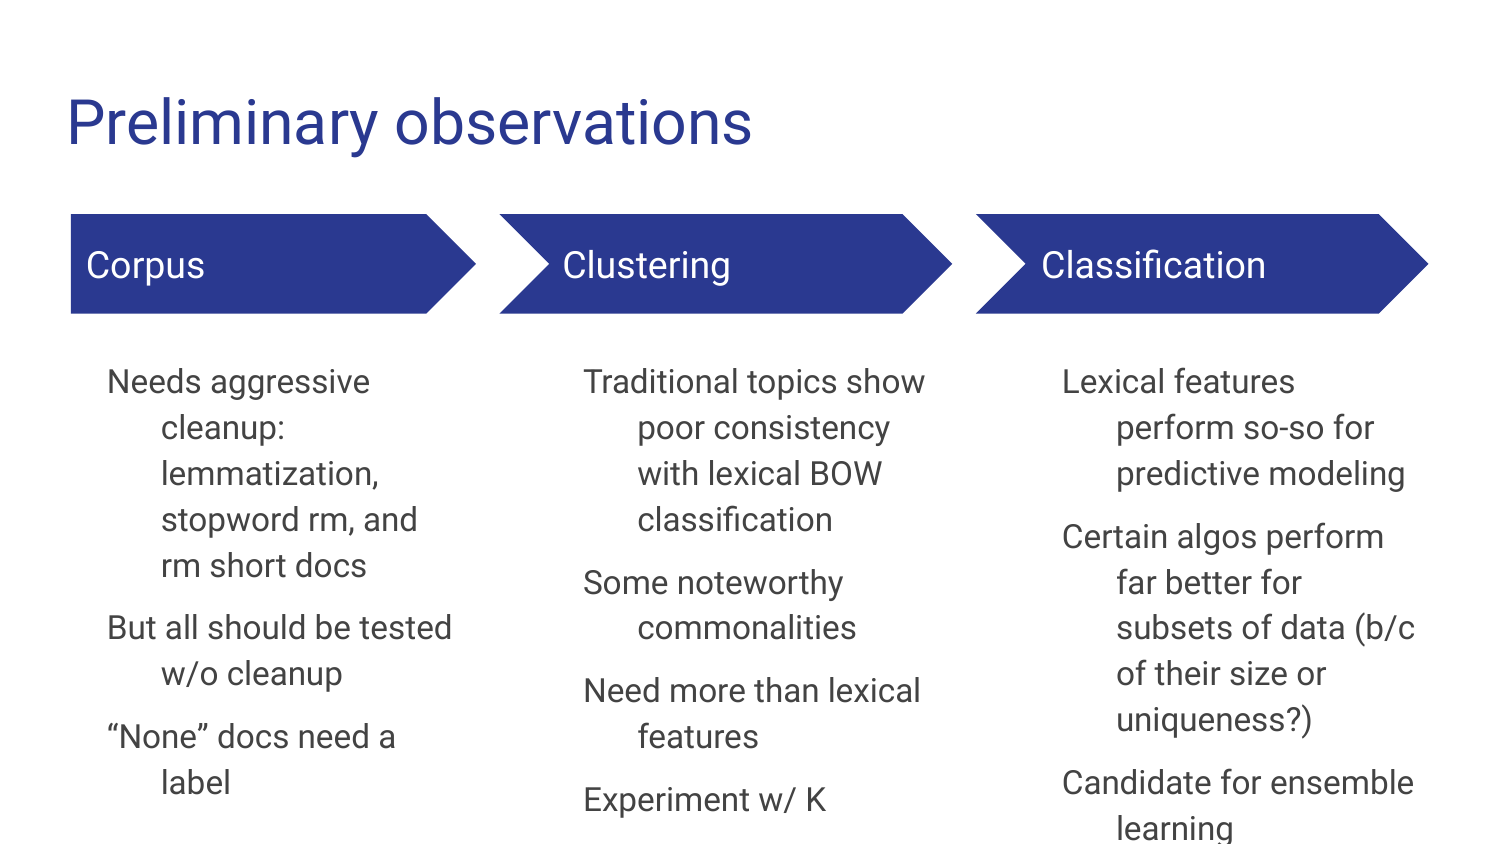

# Preliminary observations

Corpus
Clustering
Classification
Needs aggressive cleanup: lemmatization, stopword rm, and rm short docs
But all should be tested w/o cleanup
“None” docs need a label
Traditional topics show poor consistency with lexical BOW classification
Some noteworthy commonalities
Need more than lexical features
Experiment w/ K
Lexical features perform so-so for predictive modeling
Certain algos perform far better for subsets of data (b/c of their size or uniqueness?)
Candidate for ensemble learning